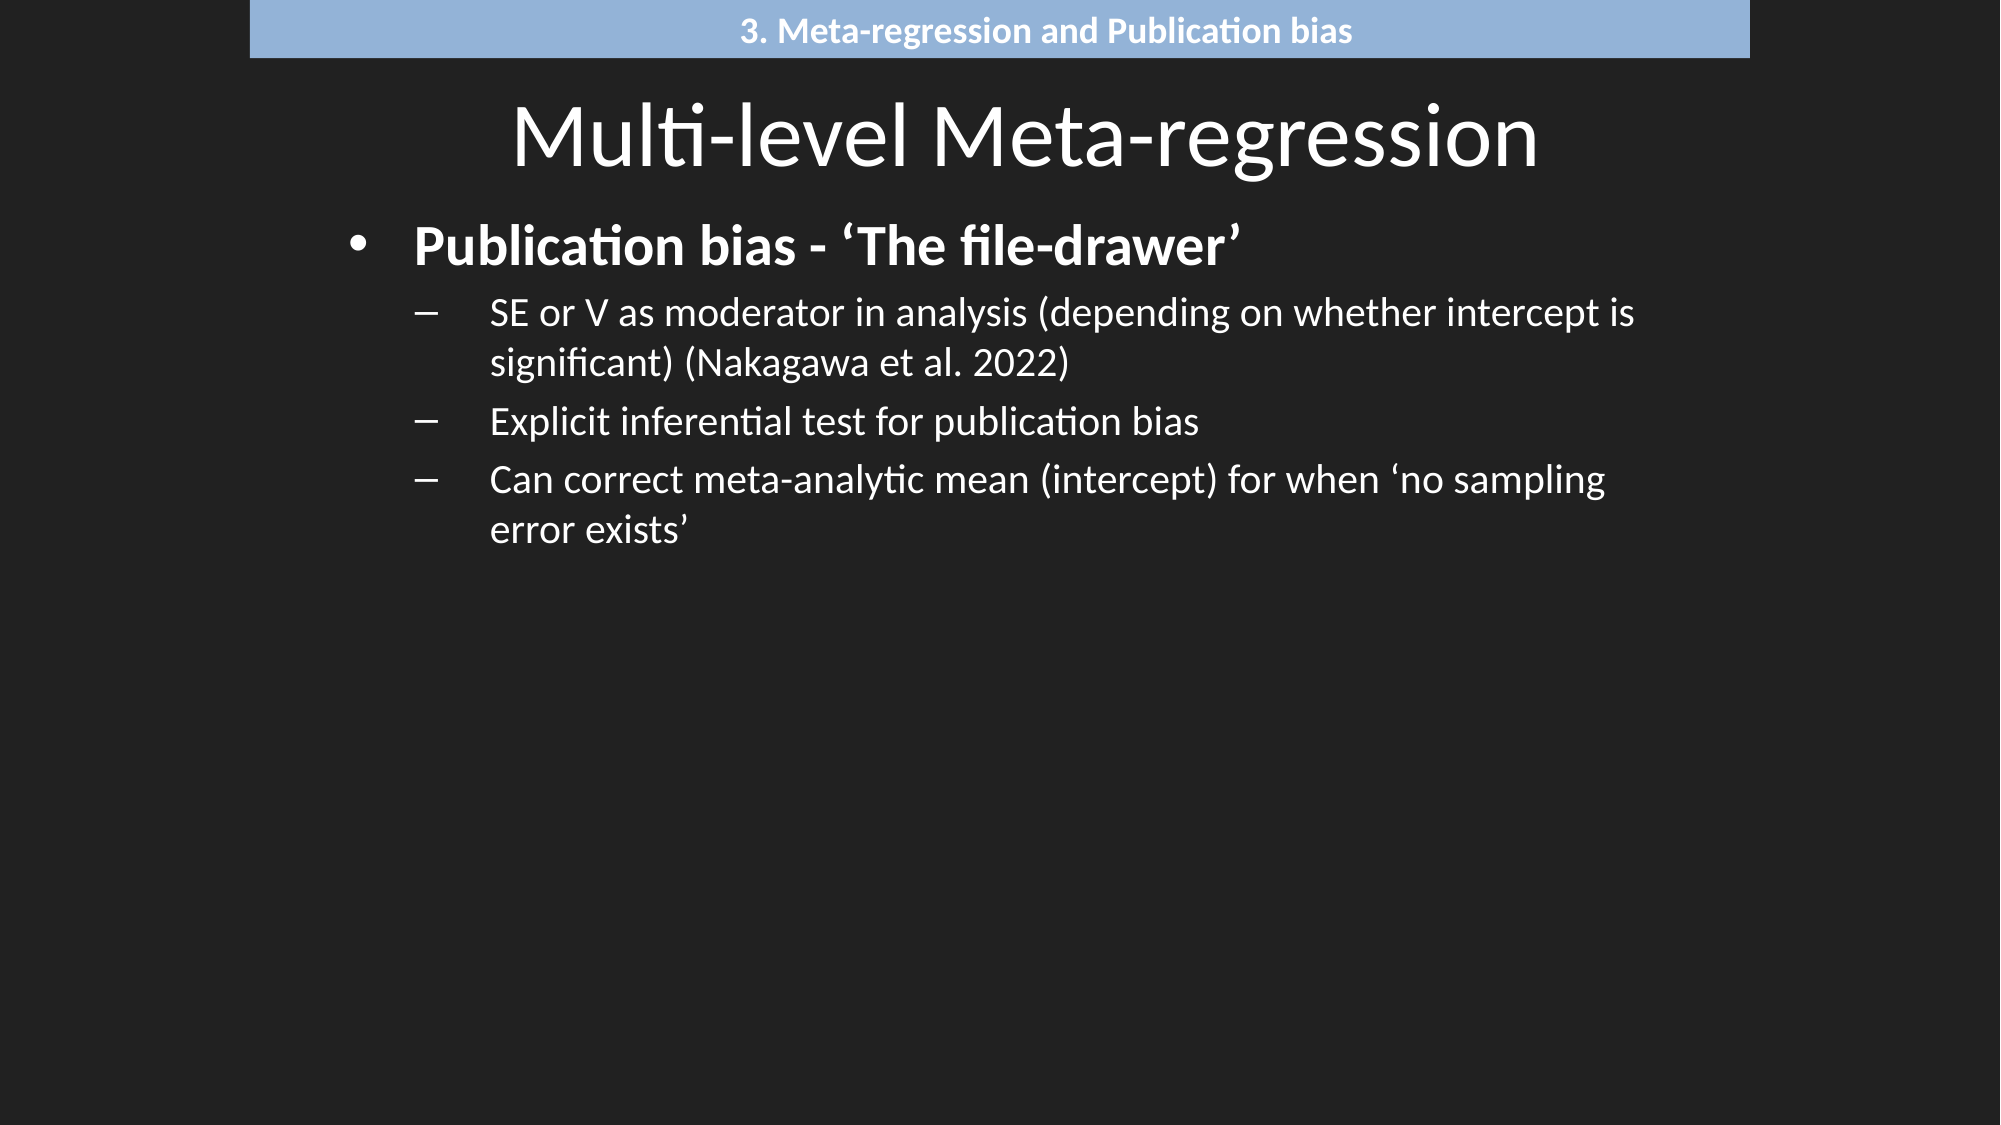

3. Meta-regression and Publication bias
Multi-level Meta-regression
Publication bias - ‘The file-drawer’
SE or V as moderator in analysis (depending on whether intercept is significant) (Nakagawa et al. 2022)
Explicit inferential test for publication bias
Can correct meta-analytic mean (intercept) for when ‘no sampling error exists’

Time-lag bias
Initial results are inflated, usually lower powered, and over time effects converge on ‘true’ effect
Cumulative meta-analysis